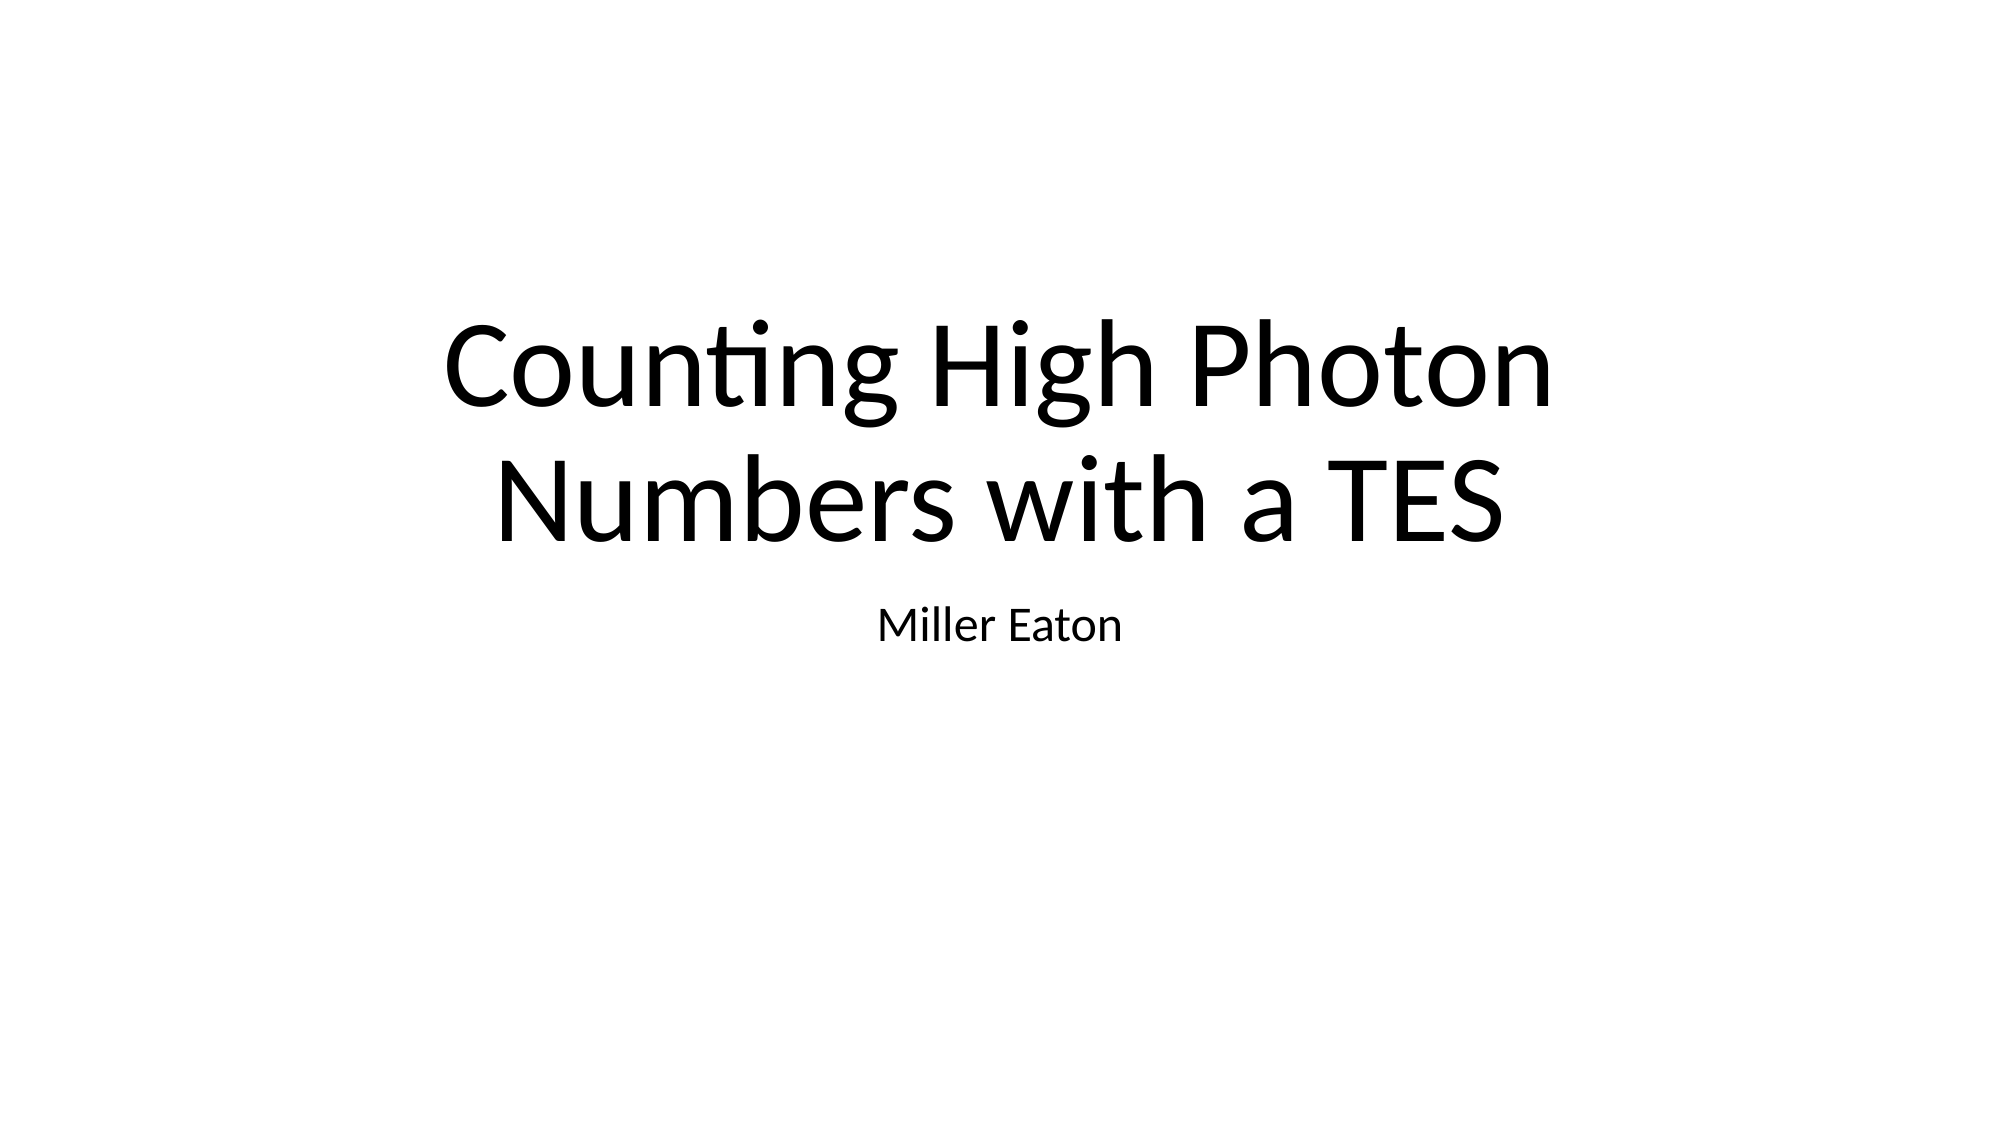

# Counting High Photon Numbers with a TES
Miller Eaton